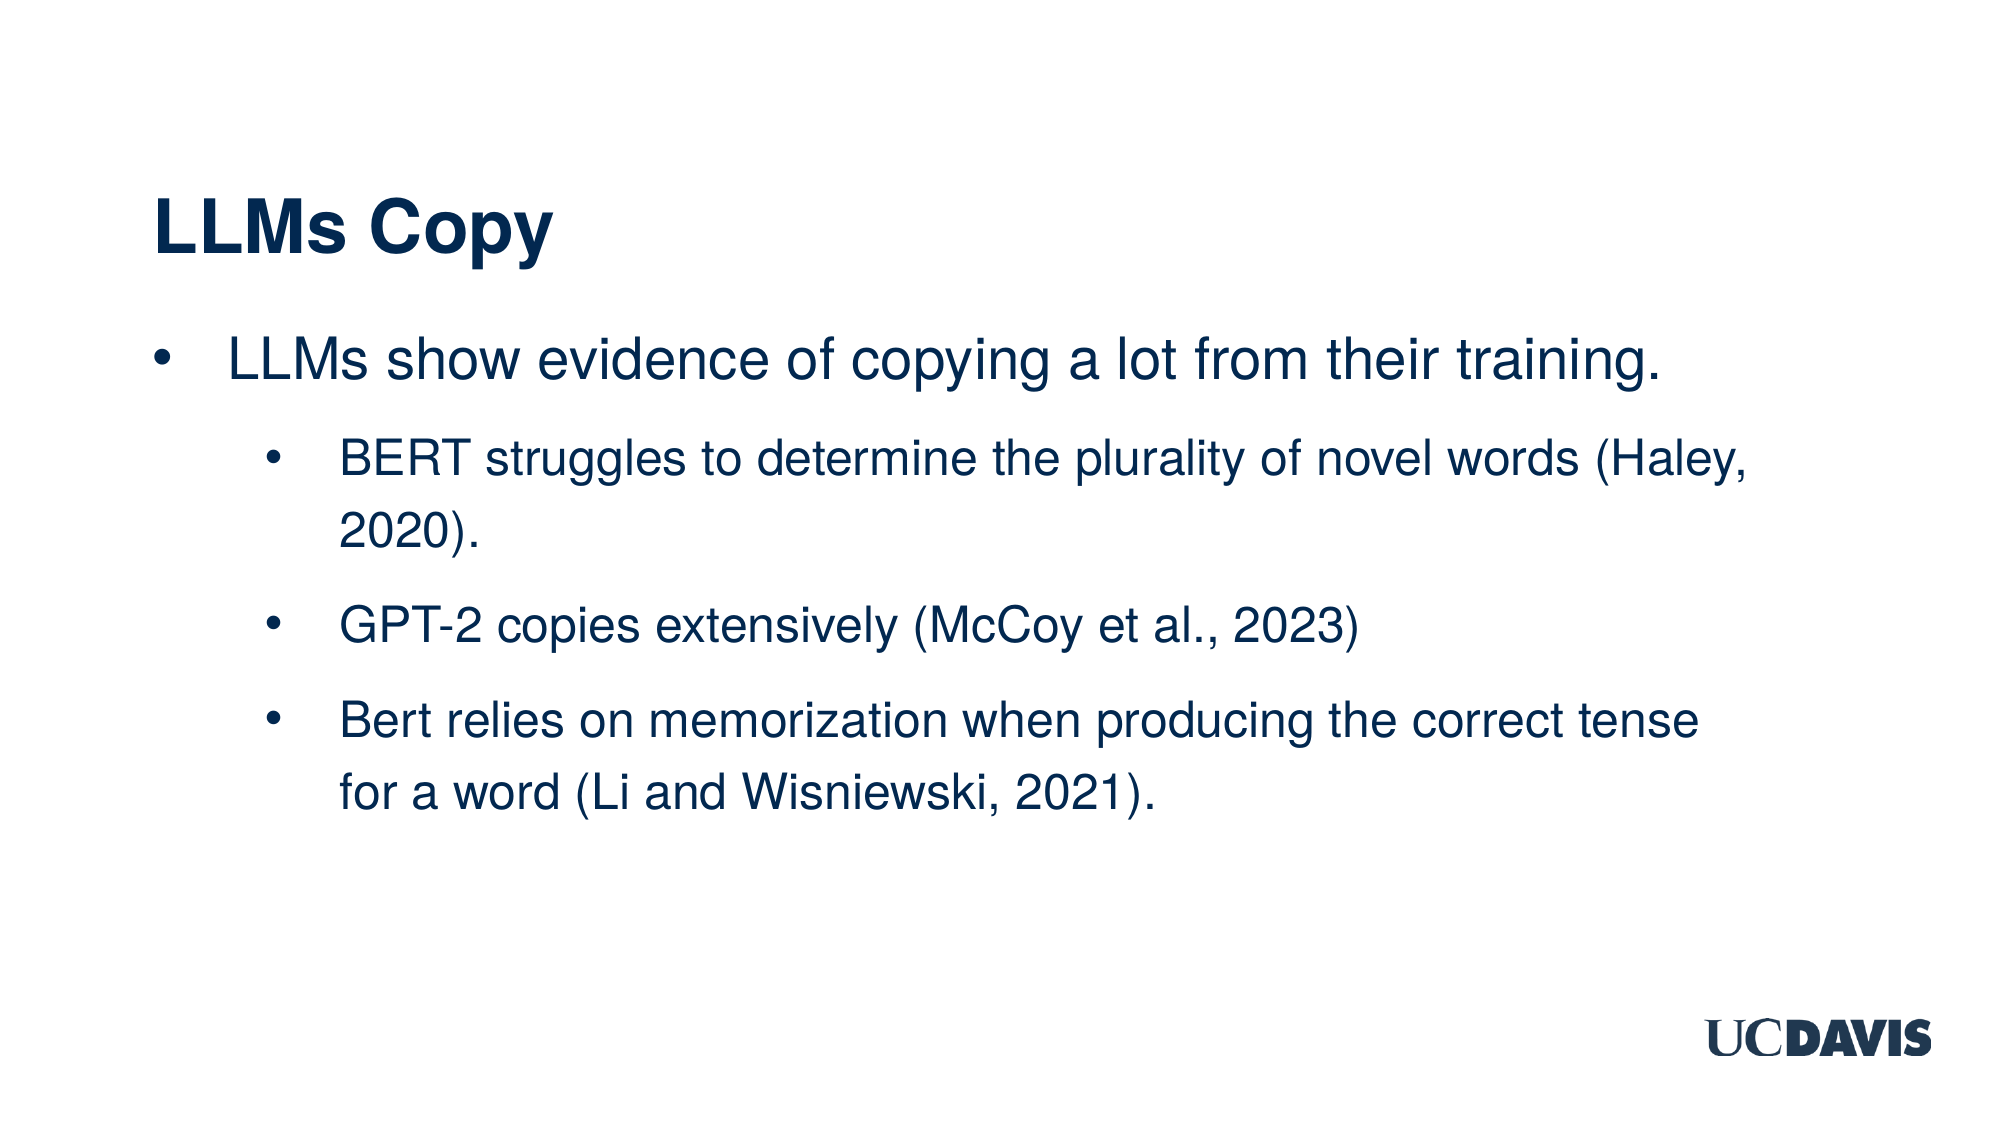

# LLMs Copy
LLMs show evidence of copying a lot from their training.
BERT struggles to determine the plurality of novel words (Haley, 2020).
GPT-2 copies extensively (McCoy et al., 2023)
Bert relies on memorization when producing the correct tense for a word (Li and Wisniewski, 2021).